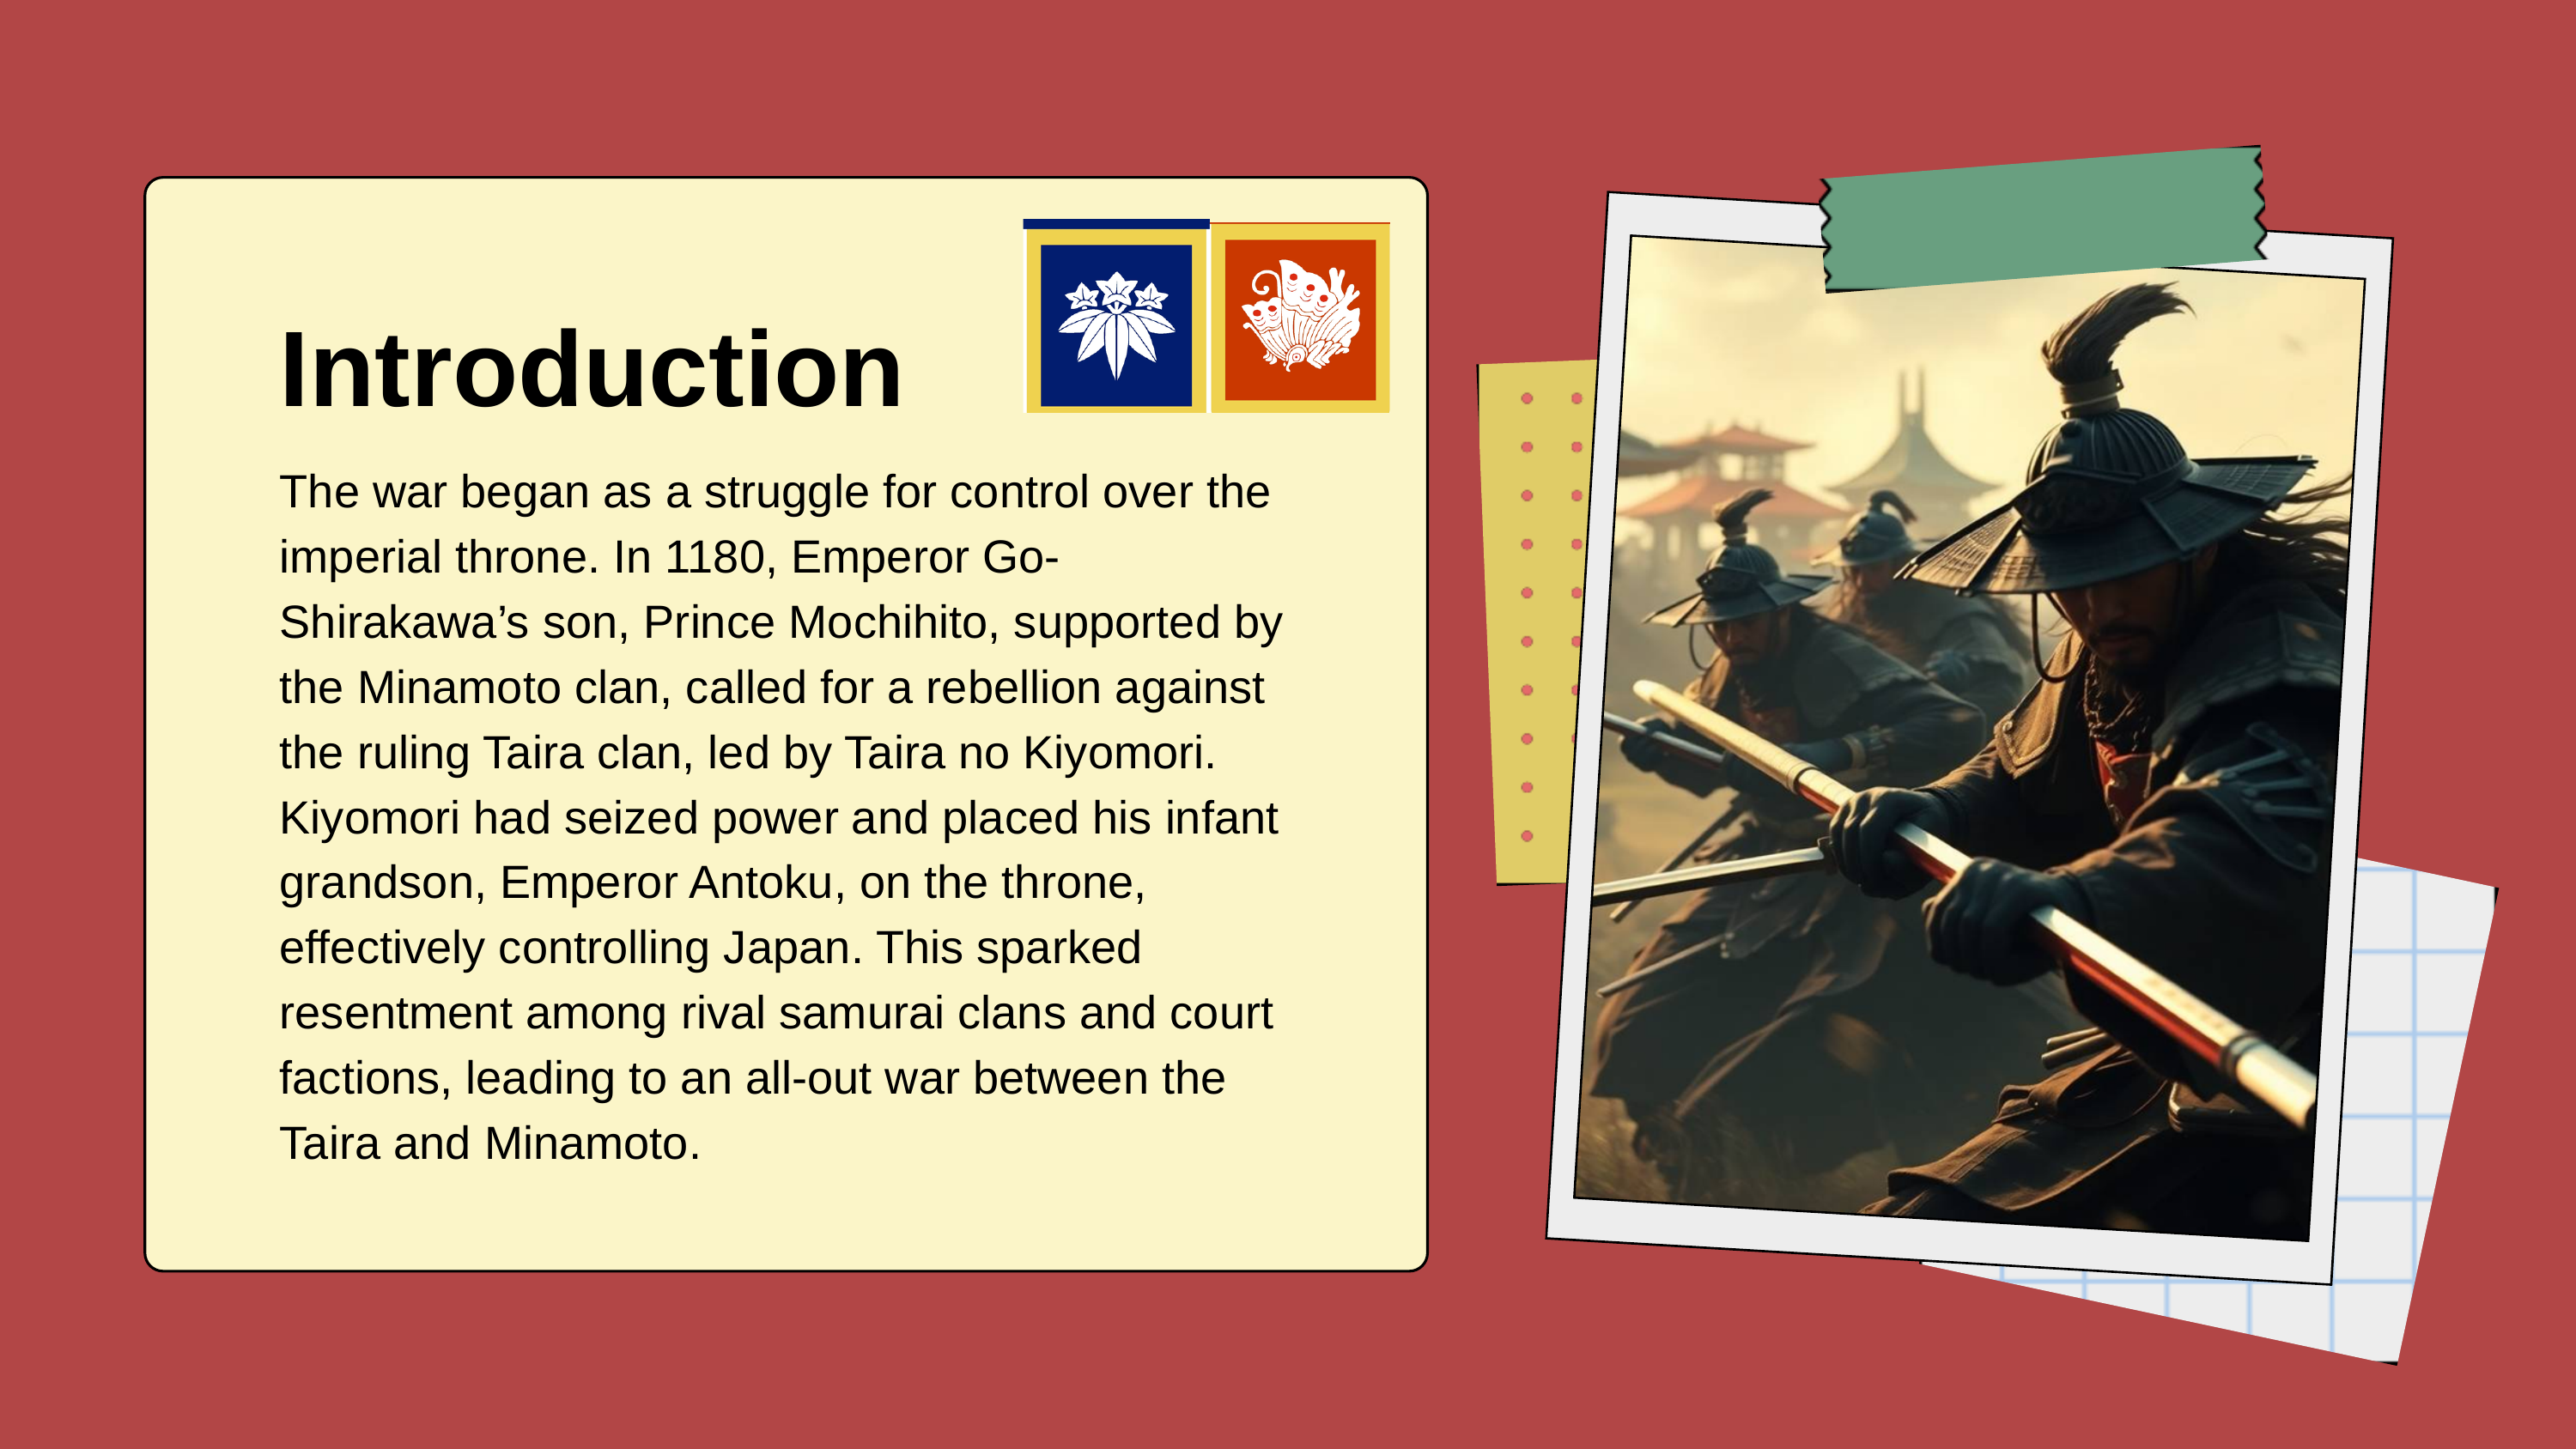

Introduction

The war began as a struggle for control over the imperial throne. In 1180, Emperor Go-Shirakawa’s son, Prince Mochihito, supported by the Minamoto clan, called for a rebellion against the ruling Taira clan, led by Taira no Kiyomori. Kiyomori had seized power and placed his infant grandson, Emperor Antoku, on the throne, effectively controlling Japan. This sparked resentment among rival samurai clans and court factions, leading to an all-out war between the Taira and Minamoto.